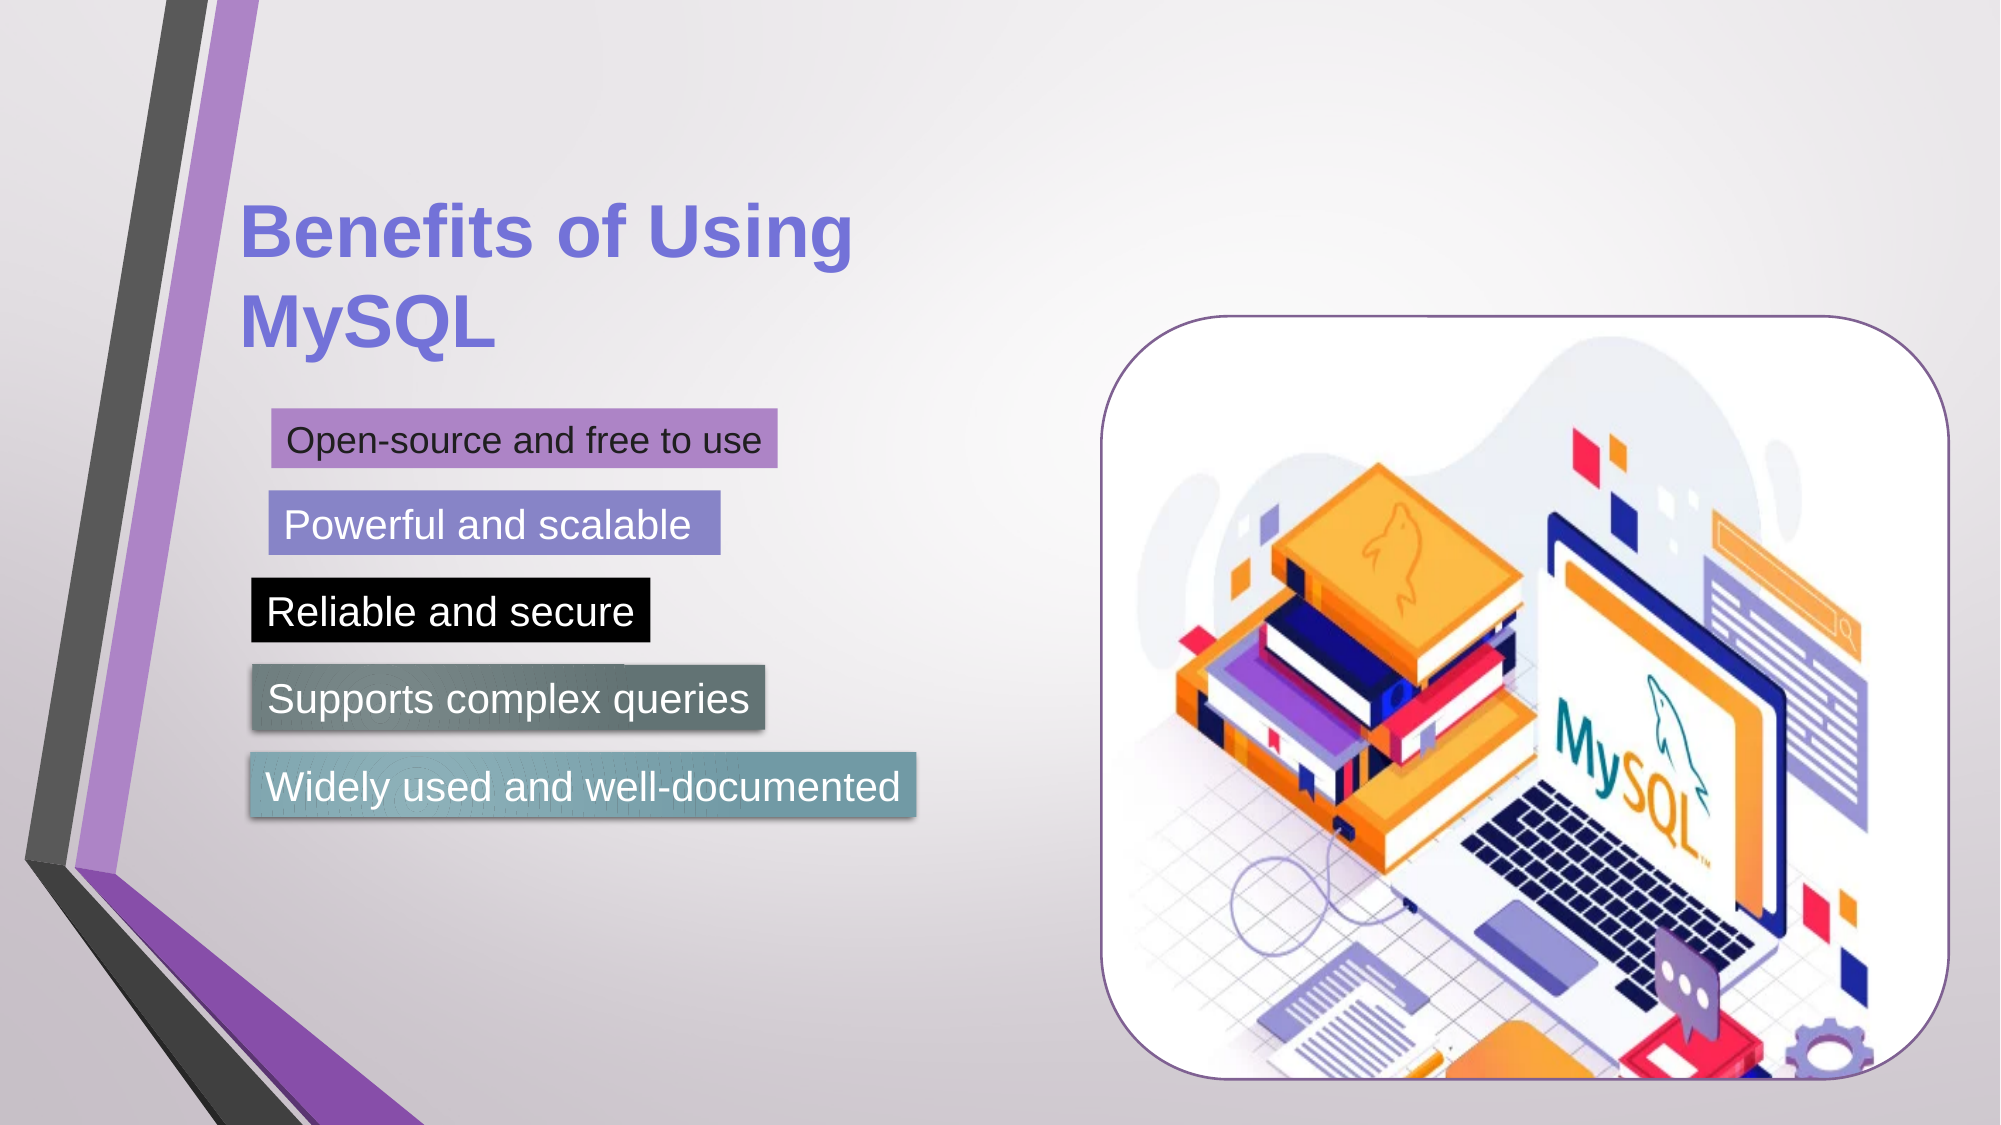

Benefits of Using MySQL

Open-source and free to use
Powerful and scalable
Reliable and secure
Supports complex queries
Widely used and well-documented